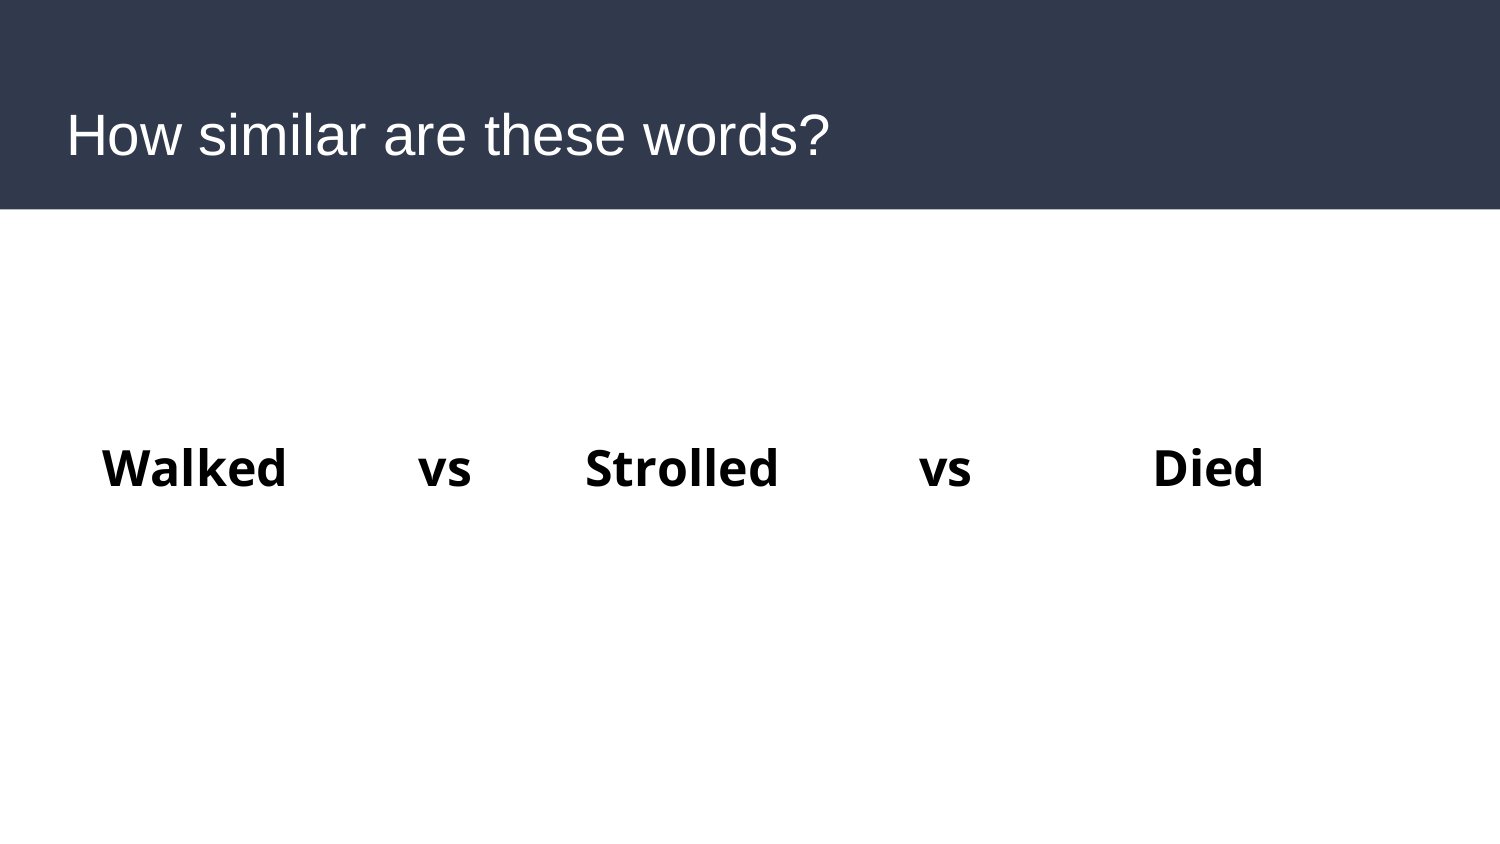

# How similar are these words?
Walked
vs
Strolled
vs
Died